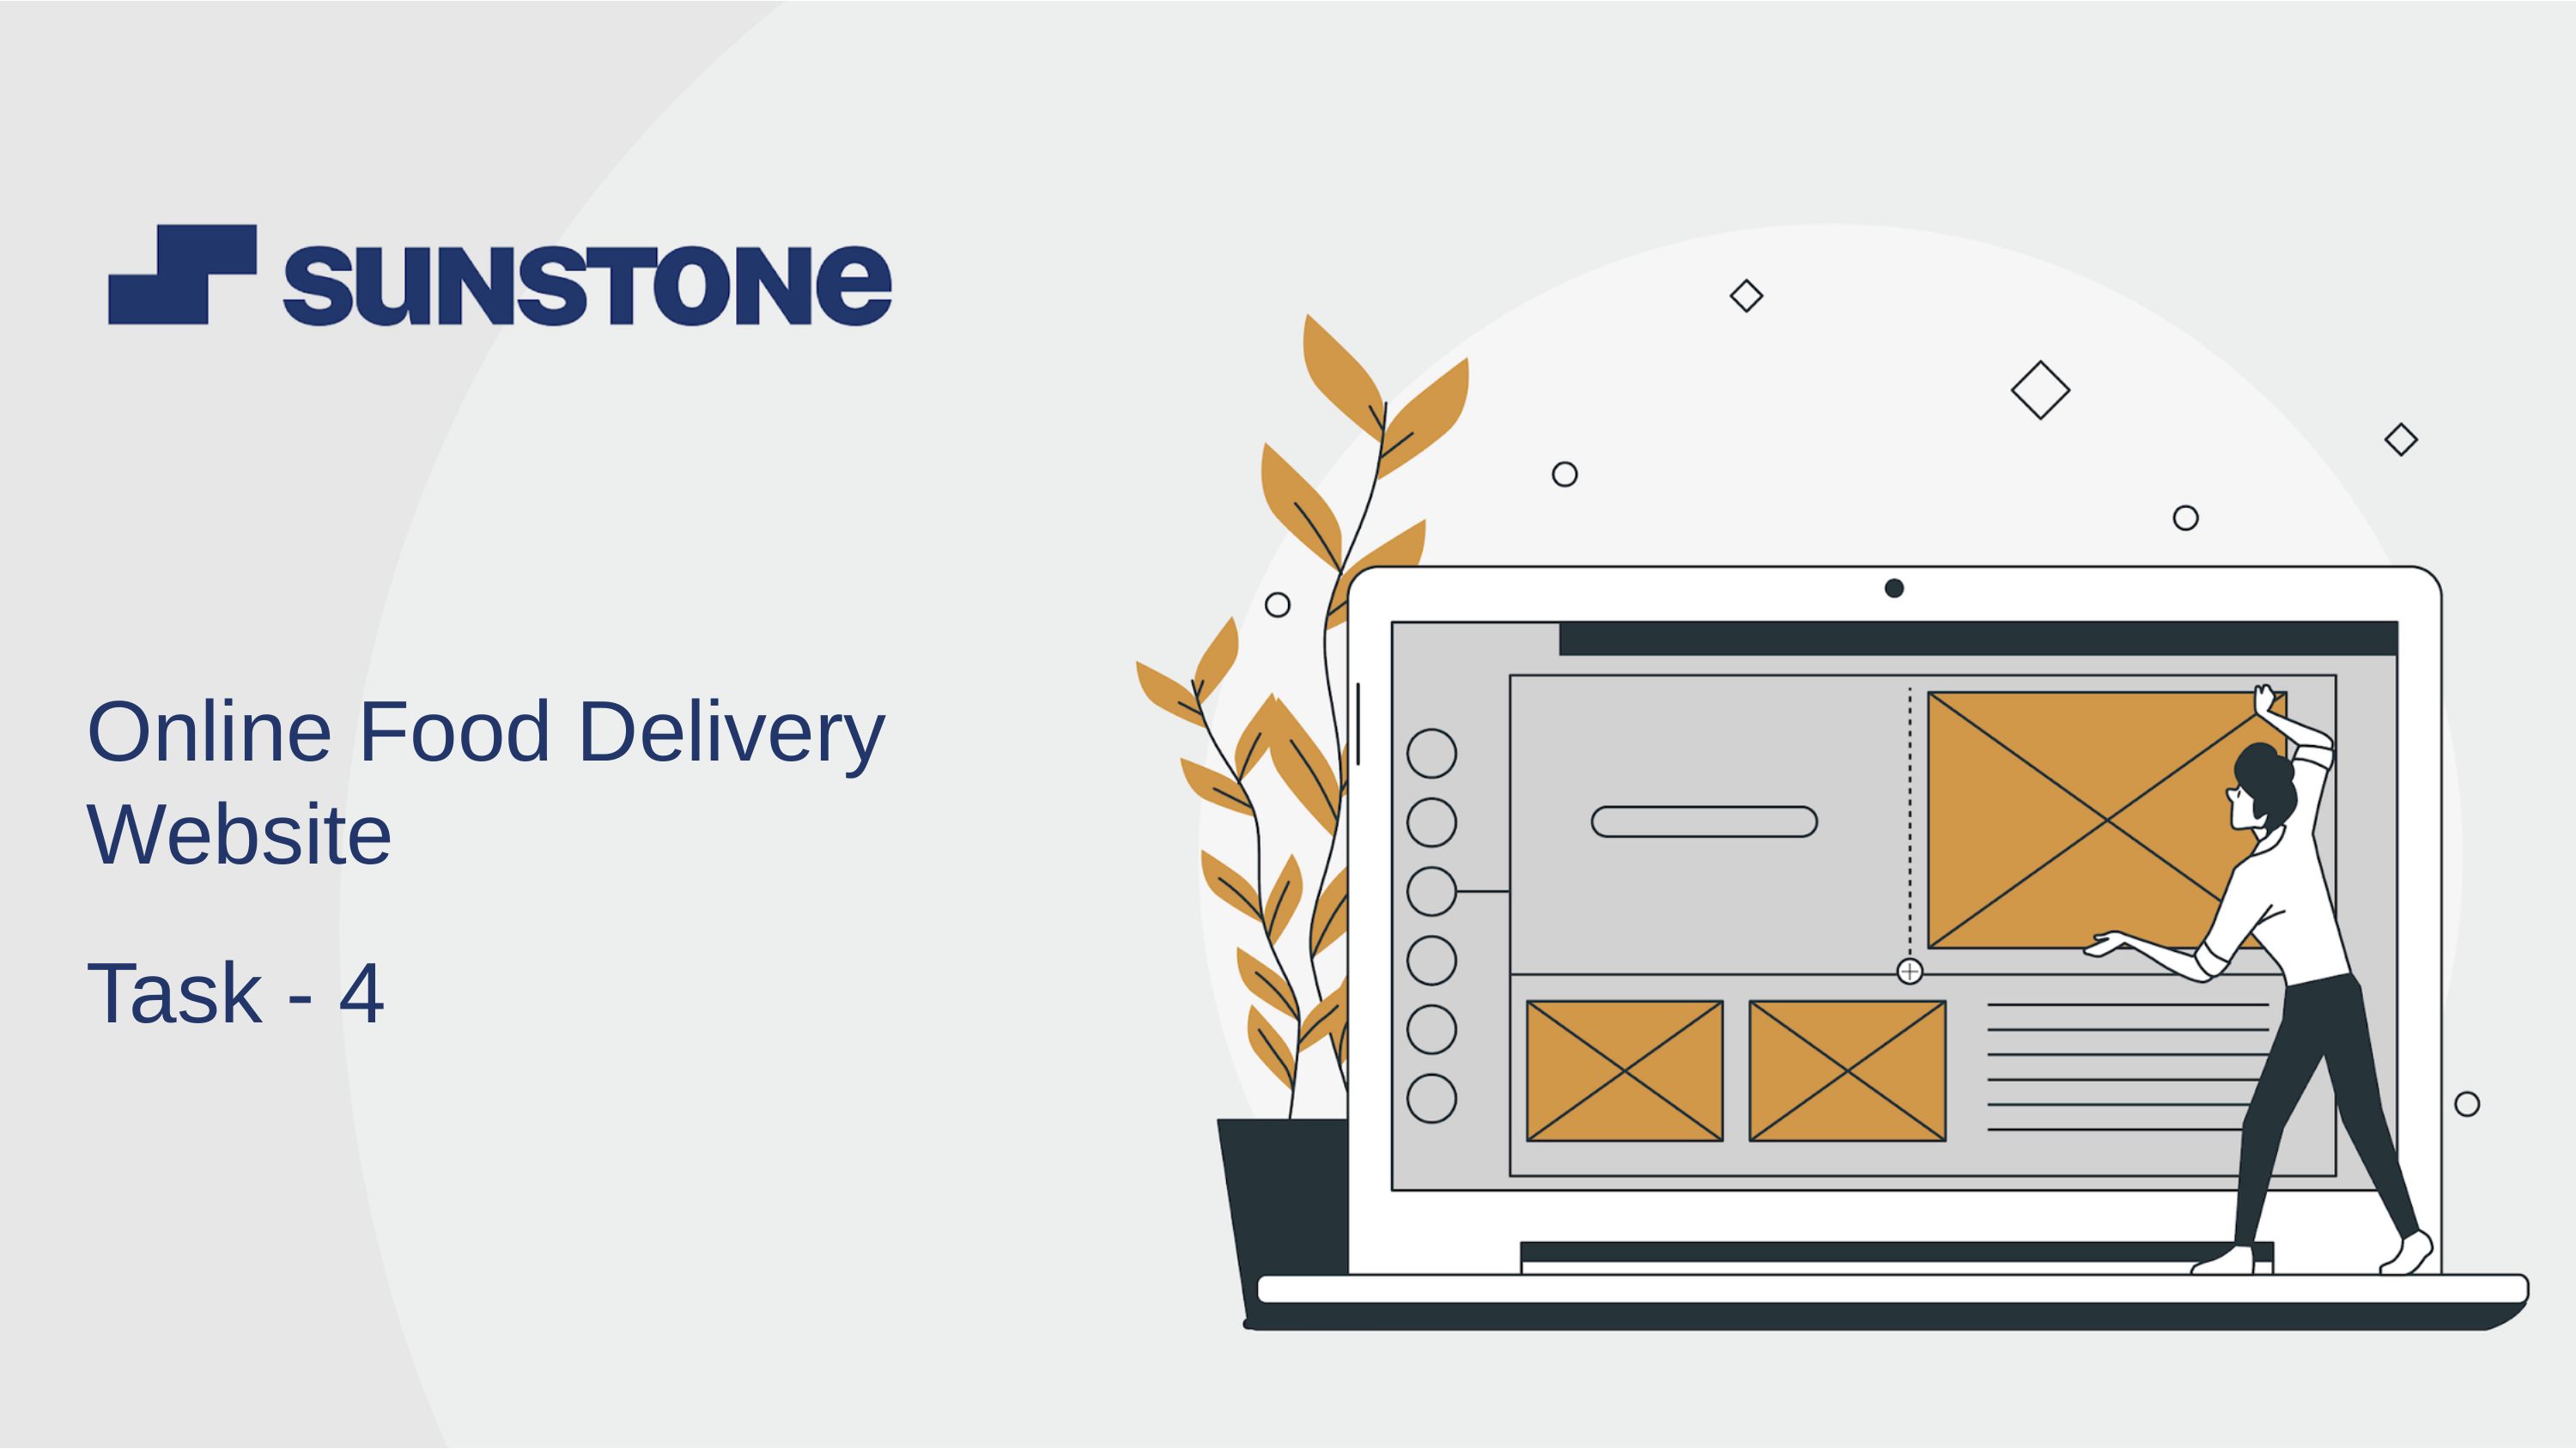

Online Food Delivery Website
Task - 4